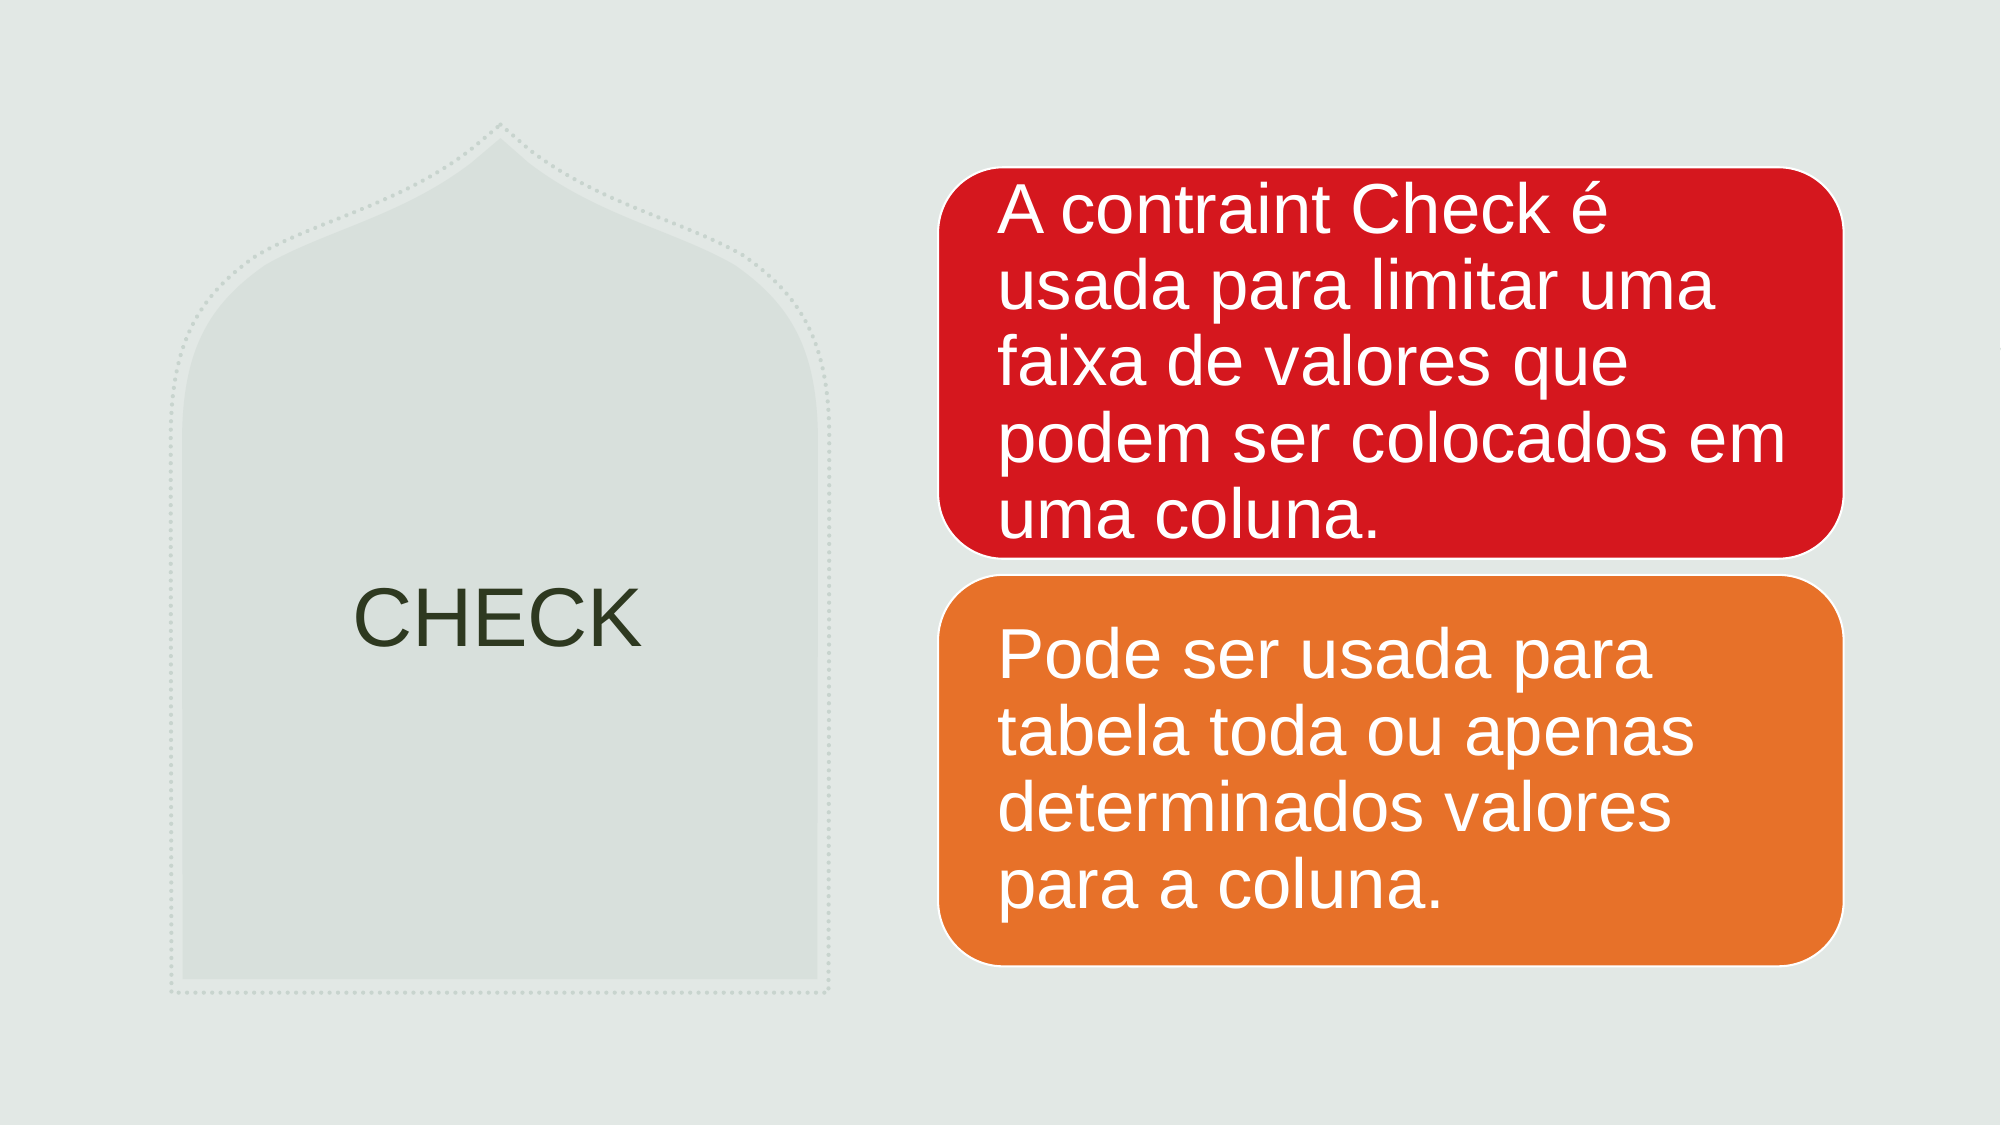

A contraint Check é usada para limitar uma faixa de valores que podem ser colocados em uma coluna.
Pode ser usada para tabela toda ou apenas determinados valores para a coluna.
# CHECK